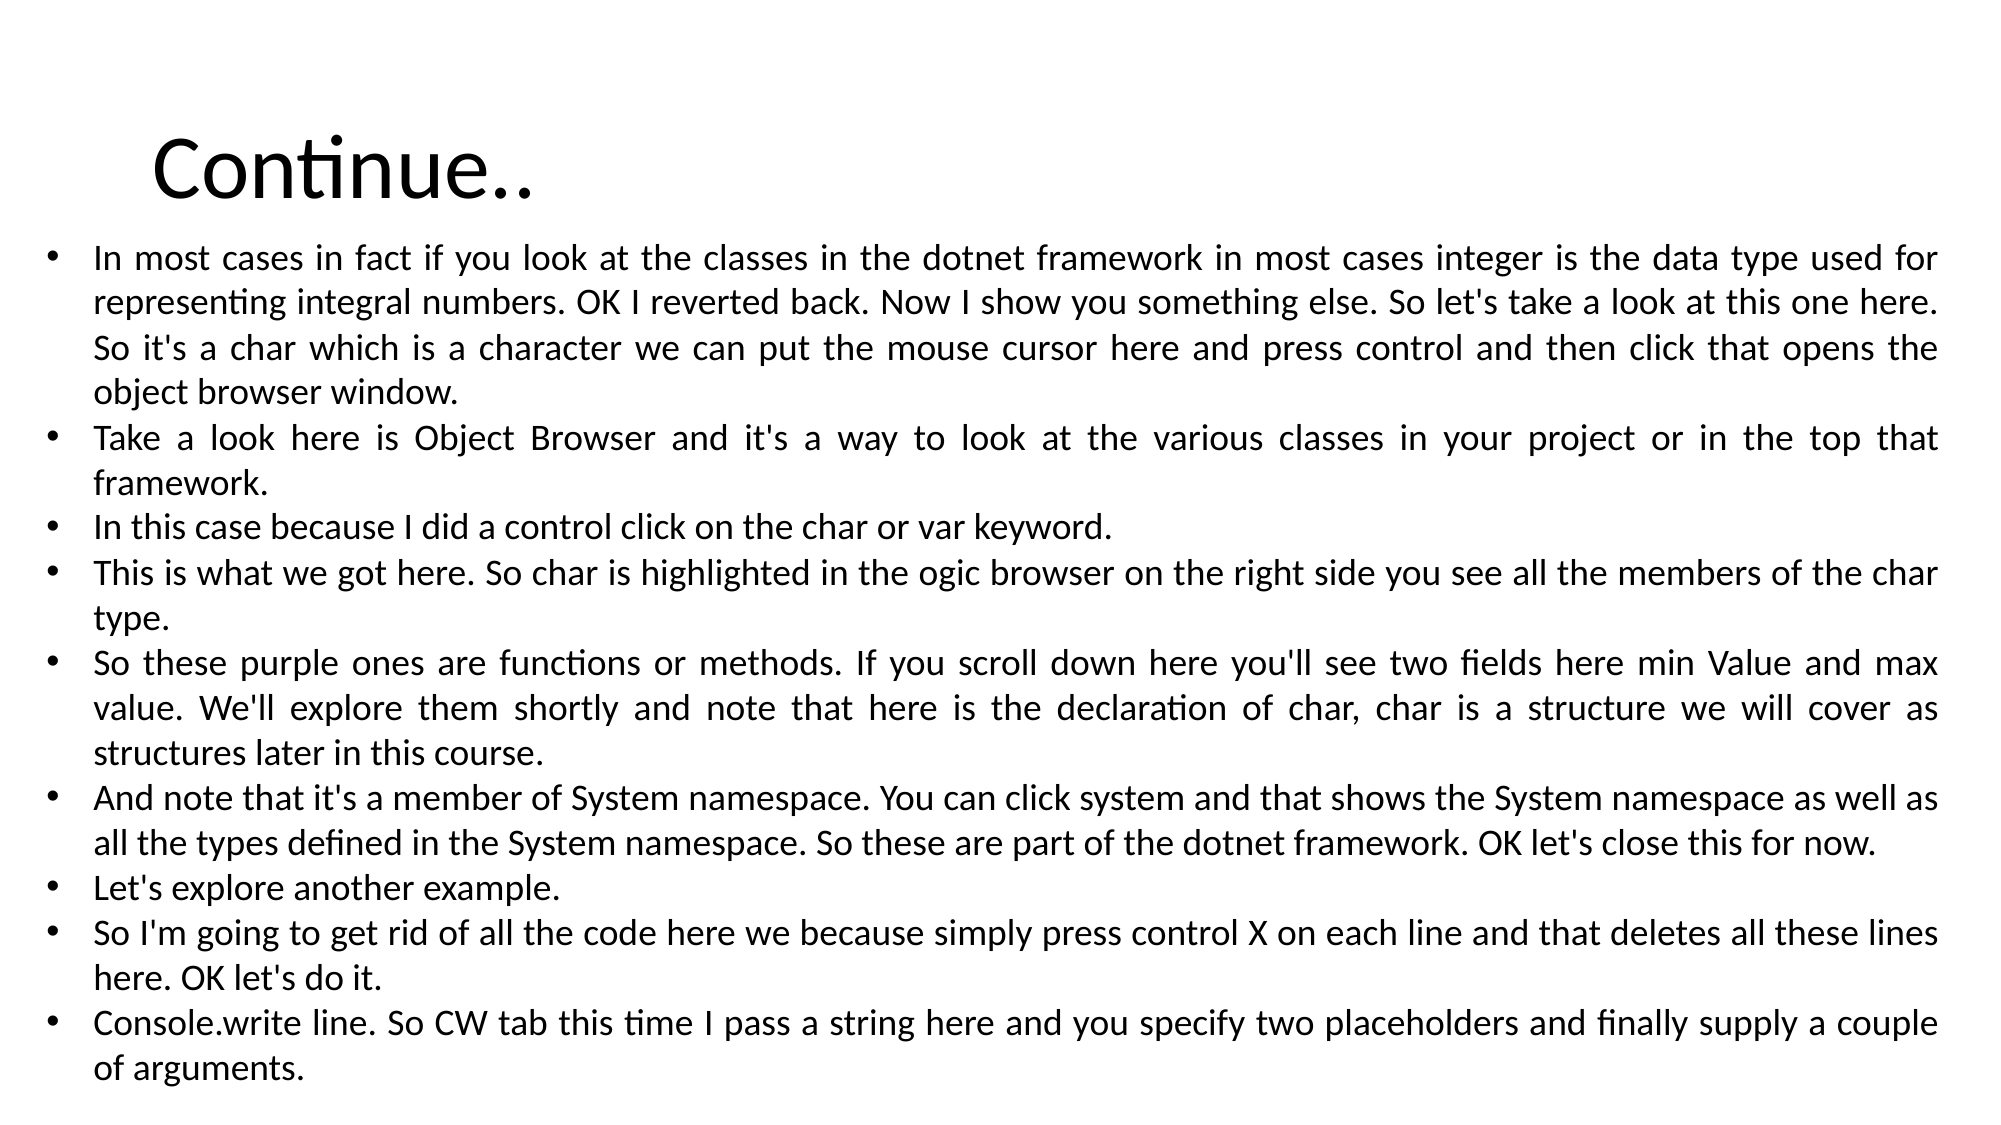

# Continue..
In most cases in fact if you look at the classes in the dotnet framework in most cases integer is the data type used for representing integral numbers. OK I reverted back. Now I show you something else. So let's take a look at this one here. So it's a char which is a character we can put the mouse cursor here and press control and then click that opens the object browser window.
Take a look here is Object Browser and it's a way to look at the various classes in your project or in the top that framework.
In this case because I did a control click on the char or var keyword.
This is what we got here. So char is highlighted in the ogic browser on the right side you see all the members of the char type.
So these purple ones are functions or methods. If you scroll down here you'll see two fields here min Value and max value. We'll explore them shortly and note that here is the declaration of char, char is a structure we will cover as structures later in this course.
And note that it's a member of System namespace. You can click system and that shows the System namespace as well as all the types defined in the System namespace. So these are part of the dotnet framework. OK let's close this for now.
Let's explore another example.
So I'm going to get rid of all the code here we because simply press control X on each line and that deletes all these lines here. OK let's do it.
Console.write line. So CW tab this time I pass a string here and you specify two placeholders and finally supply a couple of arguments.